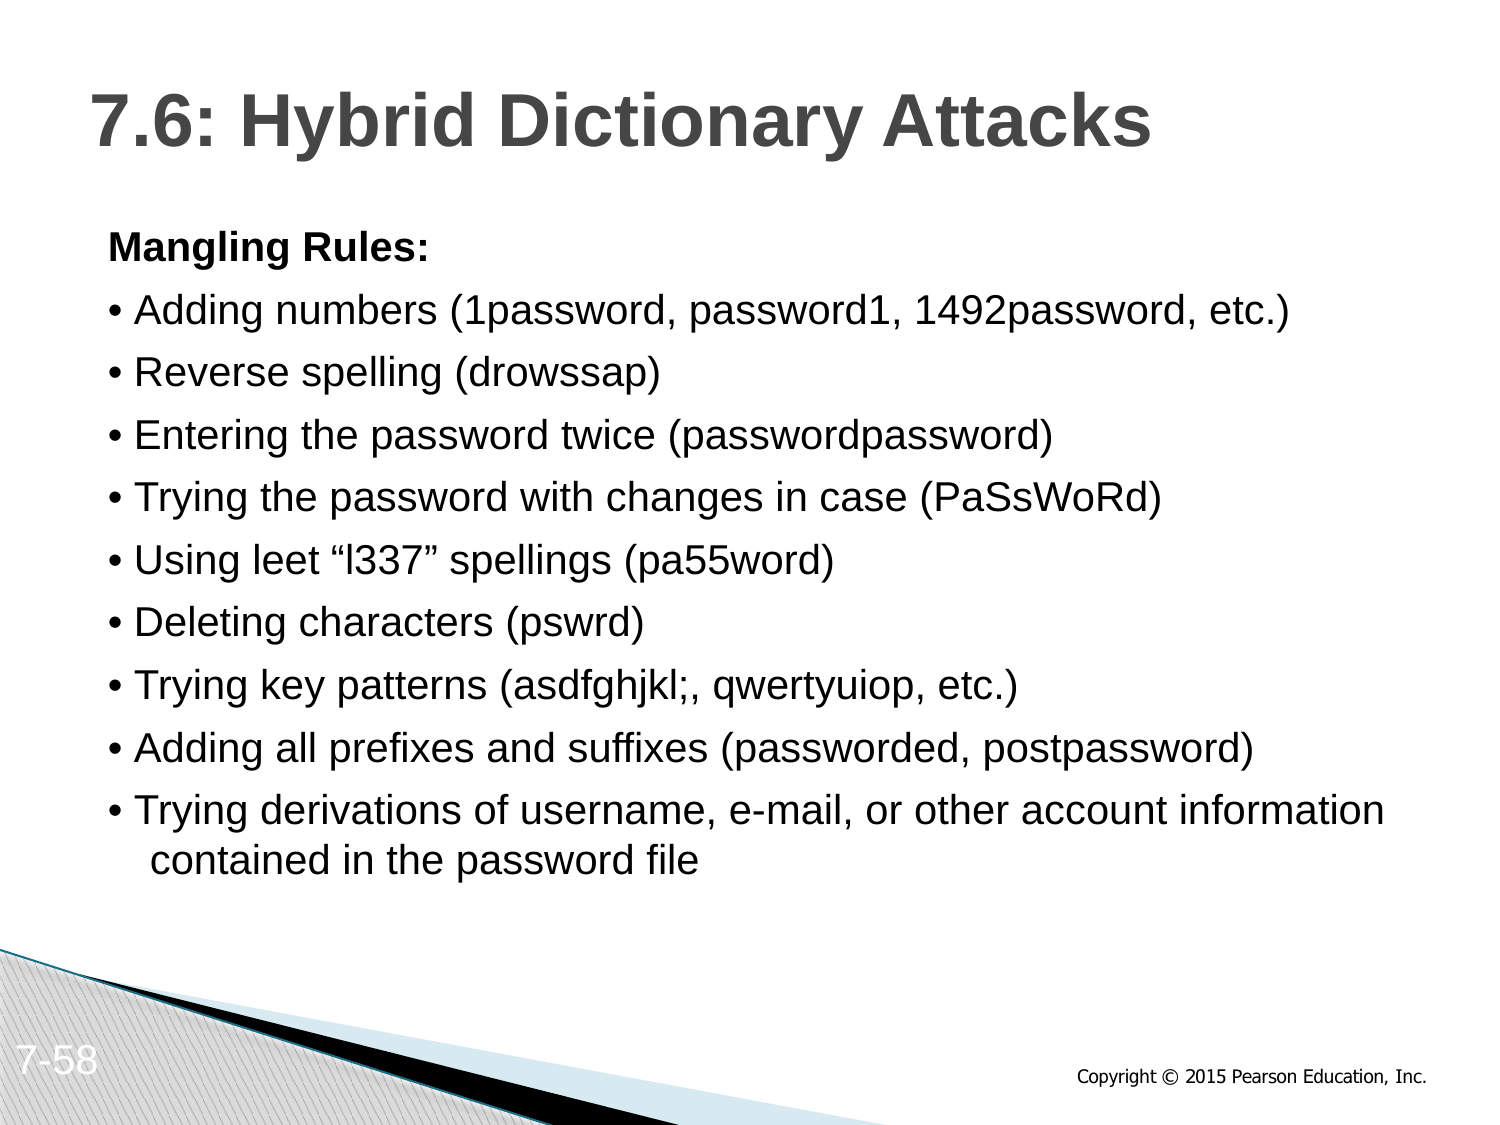

# 7.6: Hybrid Dictionary Attacks
Mangling Rules:
• Adding numbers (1password, password1, 1492password, etc.)
• Reverse spelling (drowssap)
• Entering the password twice (passwordpassword)
• Trying the password with changes in case (PaSsWoRd)
• Using leet “l337” spellings (pa55word)
• Deleting characters (pswrd)
• Trying key patterns (asdfghjkl;, qwertyuiop, etc.)
• Adding all prefixes and suffixes (passworded, postpassword)
• Trying derivations of username, e-mail, or other account information contained in the password file
7-58